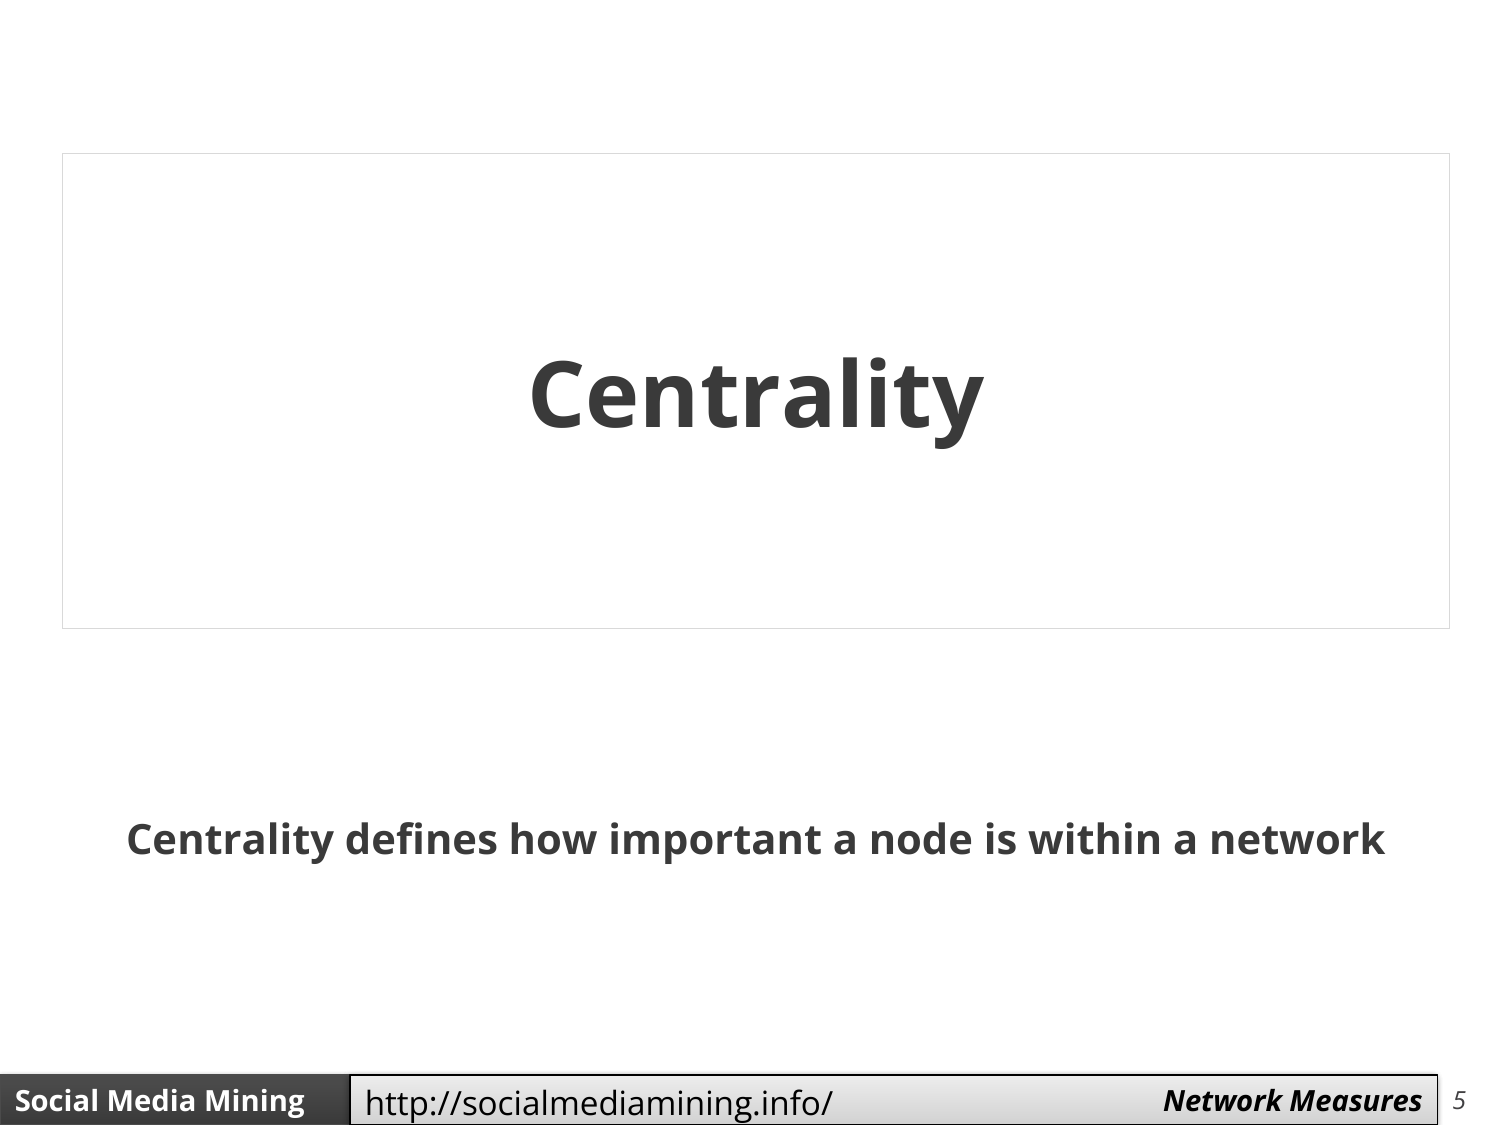

# Centrality
Centrality defines how important a node is within a network